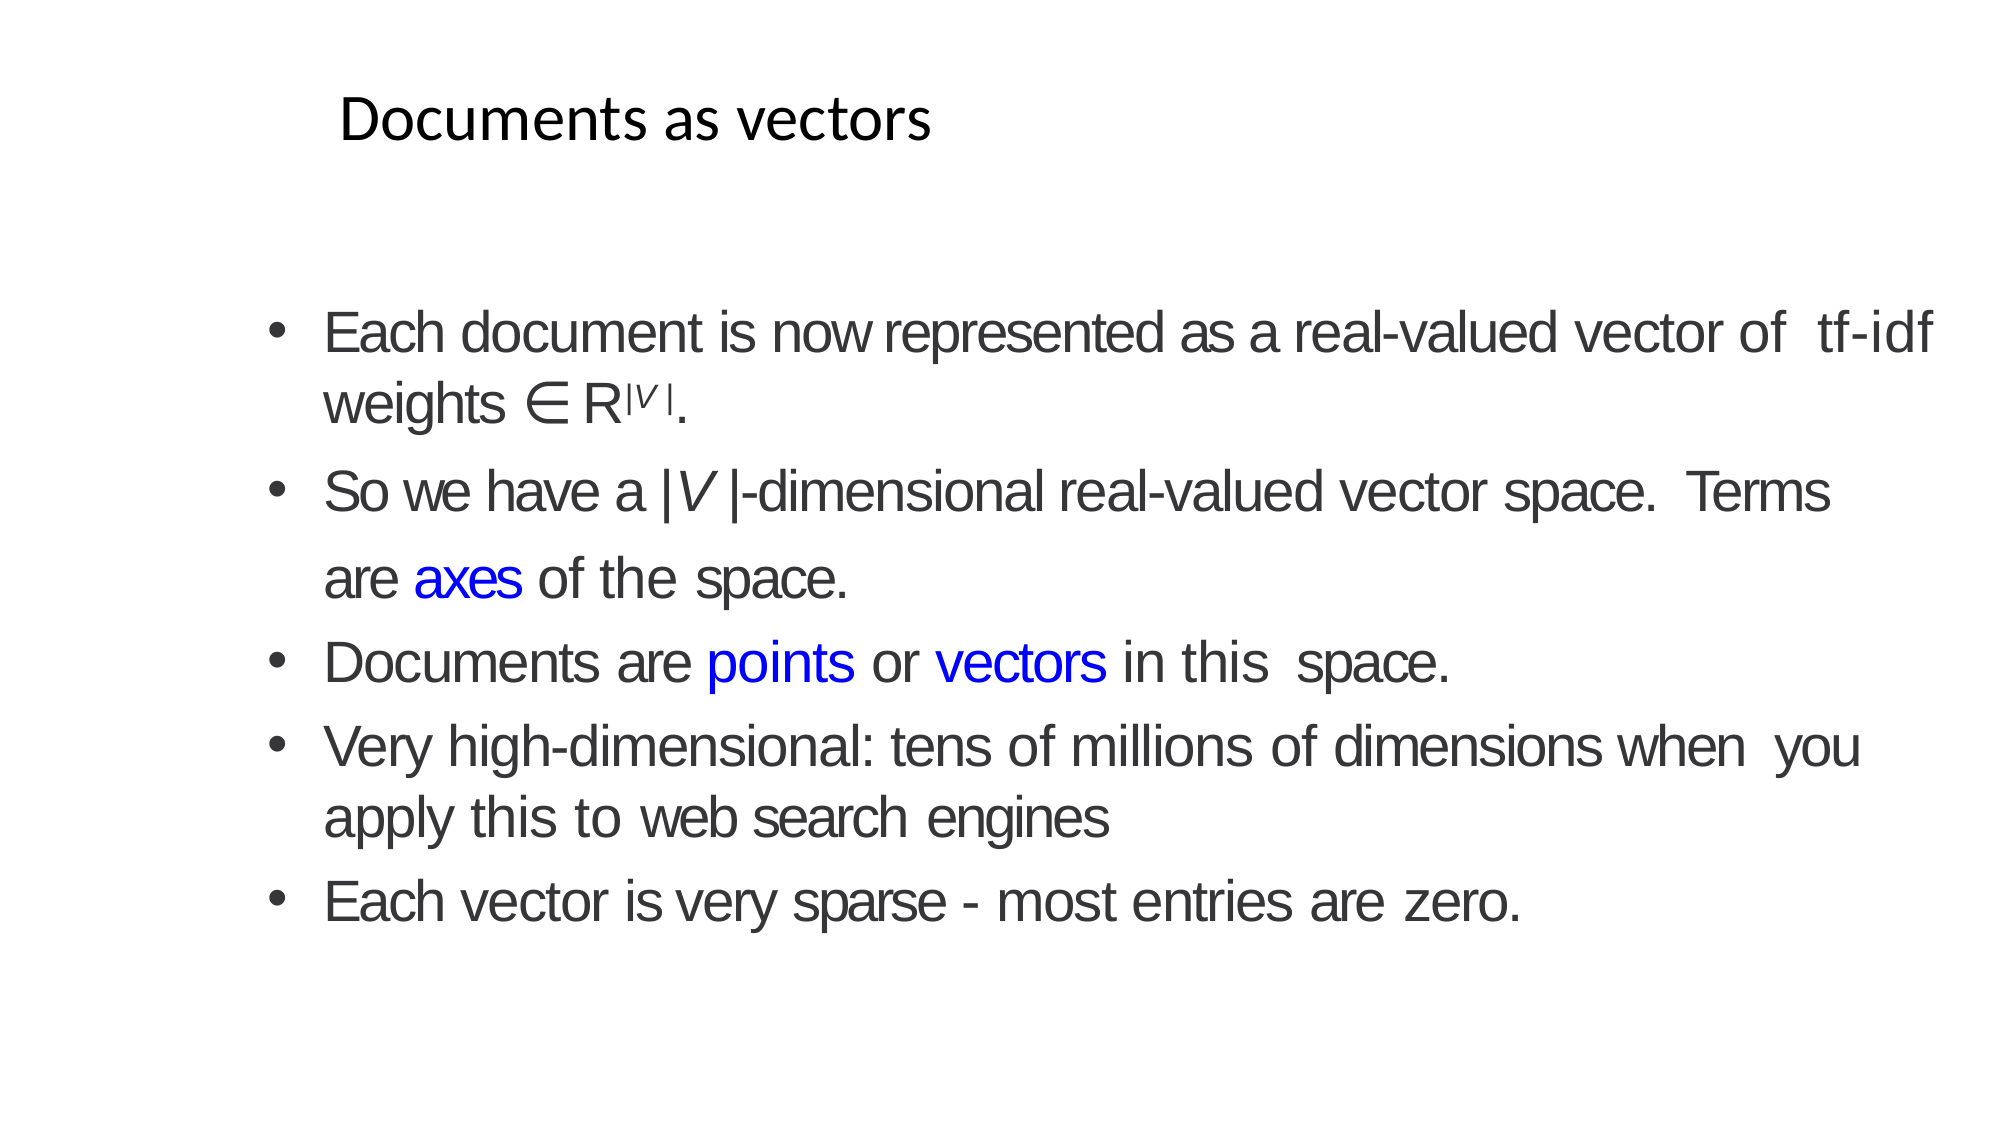

Documents as vectors
Each document is now represented as a real-valued vector of  tf-idf weights ∈ R|V |.
So we have a |V |-dimensional real-valued vector space.  Terms are axes of the space.
Documents are points or vectors in this space.
Very high-dimensional: tens of millions of dimensions when  you apply this to web search engines
Each vector is very sparse - most entries are zero.